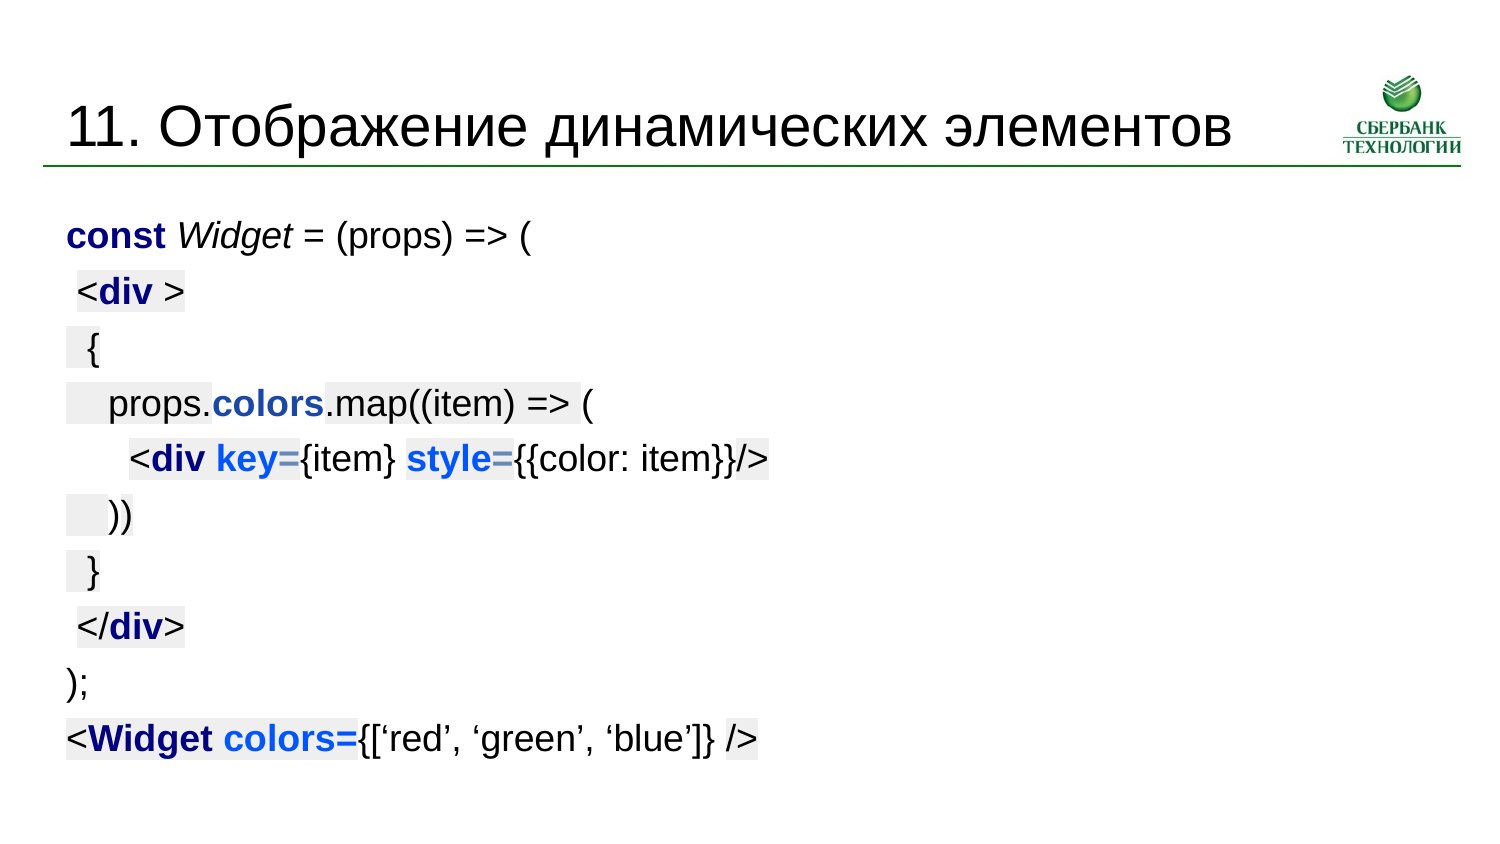

# 11. Отображение динамических элементов
const Widget = (props) => (
 <div >
  {
    props.colors.map((item) => (
      <div key={item} style={{color: item}}/>
    ))
  }
 </div>
);
<Widget colors={[‘red’, ‘green’, ‘blue’]} />